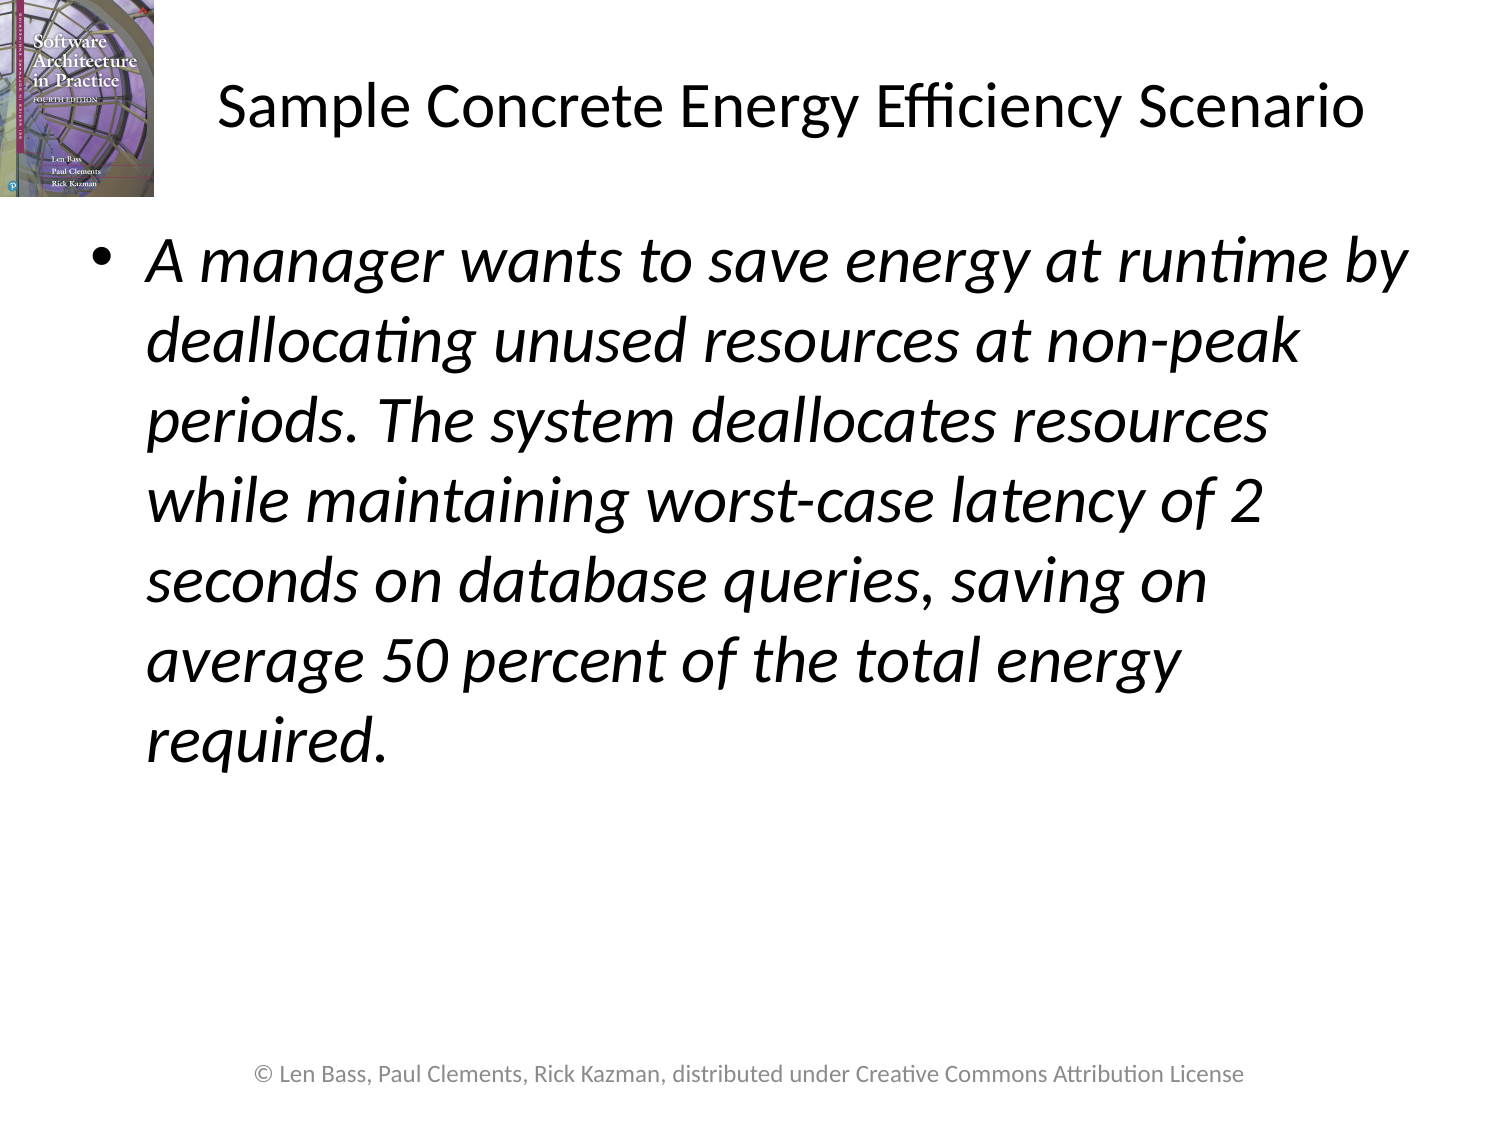

# Sample Concrete Energy Efficiency Scenario
A manager wants to save energy at runtime by deallocating unused resources at non-peak periods. The system deallocates resources while maintaining worst-case latency of 2 seconds on database queries, saving on average 50 percent of the total energy required.
© Len Bass, Paul Clements, Rick Kazman, distributed under Creative Commons Attribution License